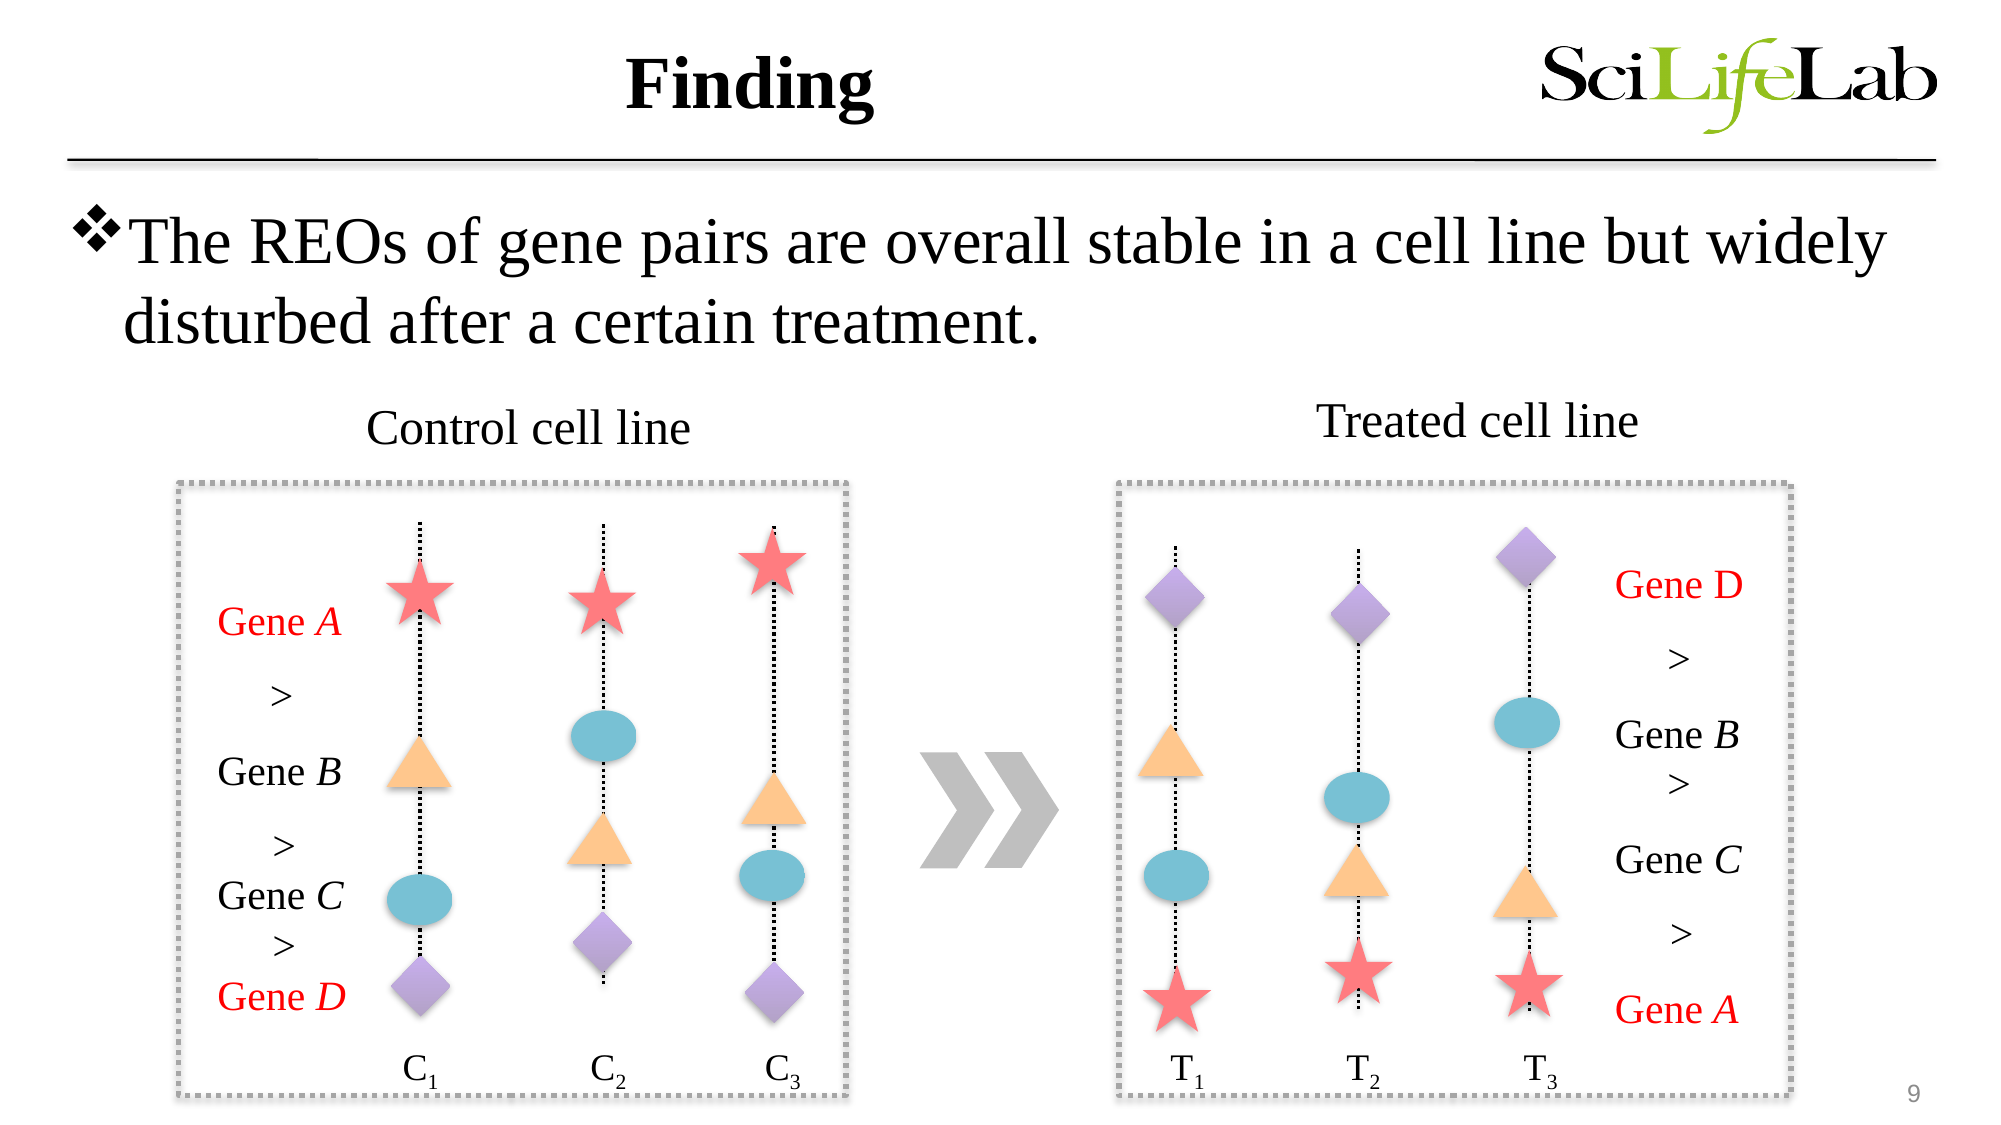

# Finding
The REOs of gene pairs are overall stable in a cell line but widely disturbed after a certain treatment.
Treated cell line
Control cell line

Gene D
     >
Gene B
     >
Gene C
     >
Gene A

Gene A
     >
Gene B
     >
Gene C
     >
Gene D

          C1                C2               C3                                       T1               T2                T3
9